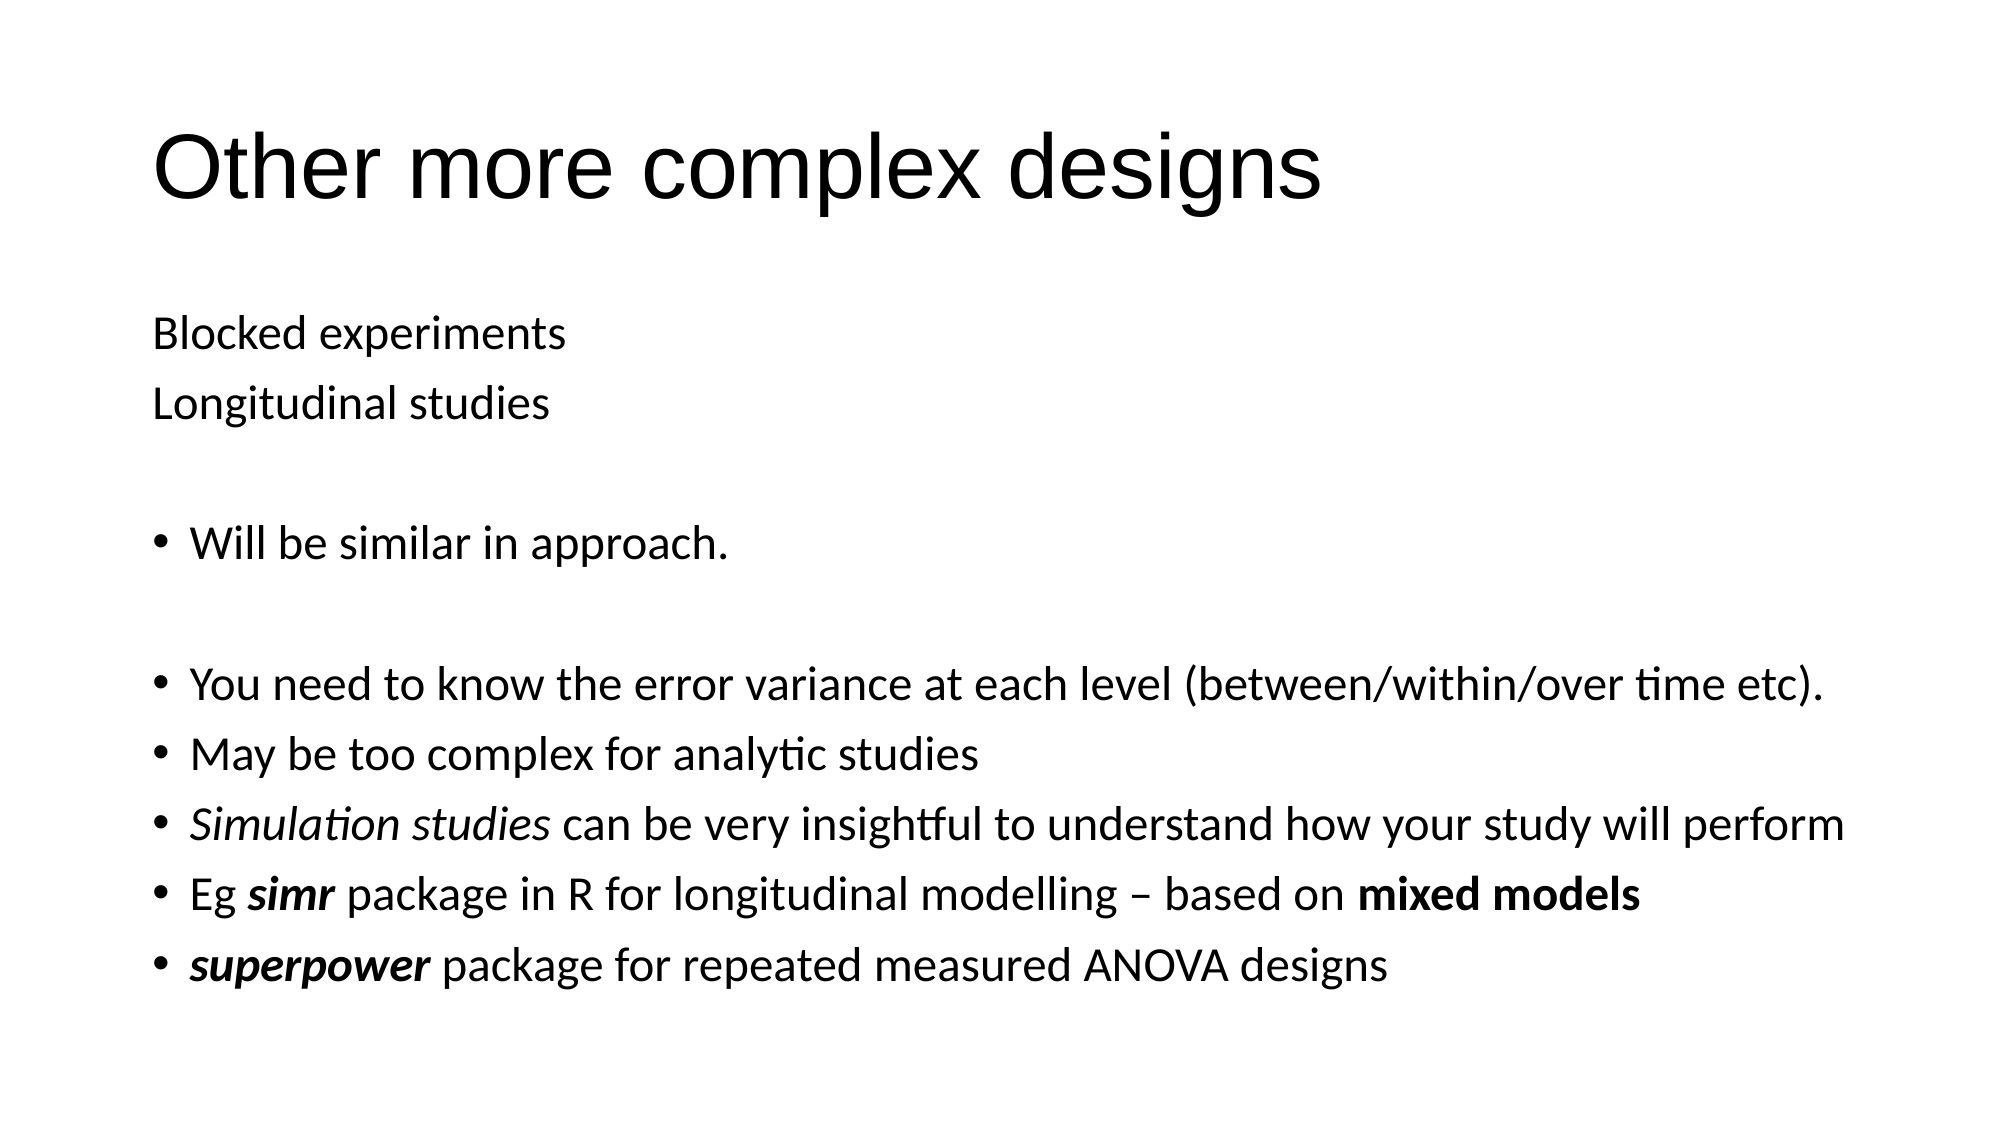

# Other more complex designs
Blocked experiments
Longitudinal studies

Will be similar in approach.

You need to know the error variance at each level (between/within/over time etc).
May be too complex for analytic studies
Simulation studies can be very insightful to understand how your study will perform
Eg simr package in R for longitudinal modelling – based on mixed models
superpower package for repeated measured ANOVA designs